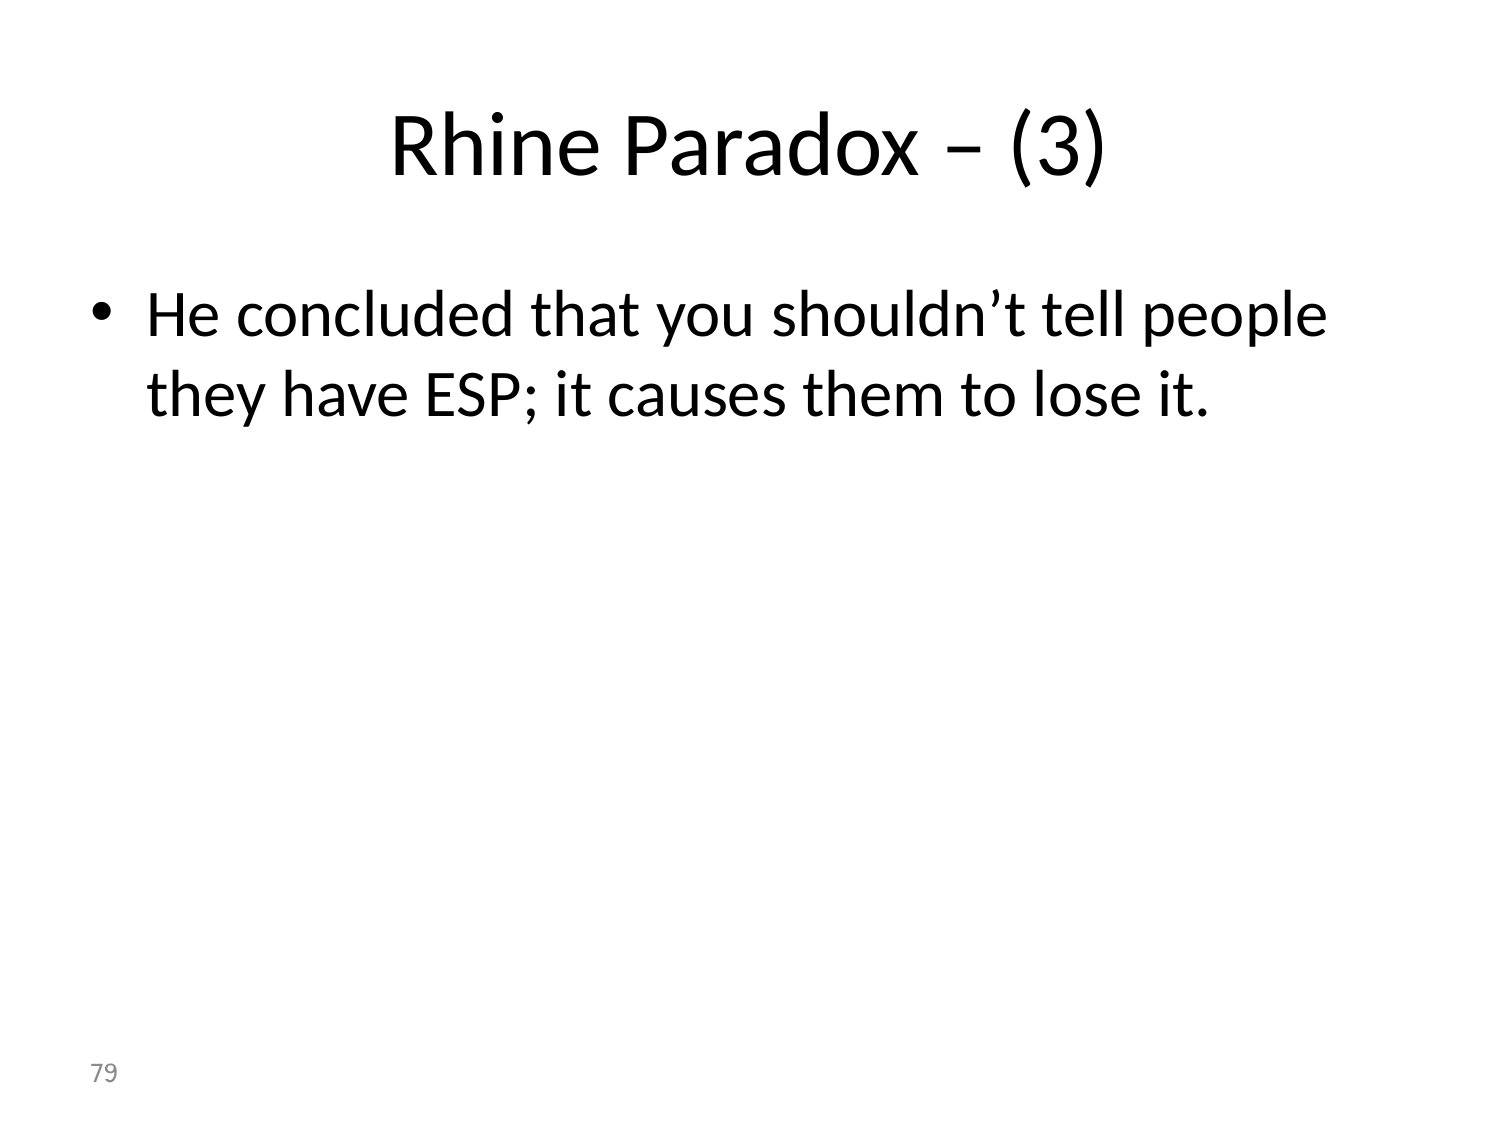

# Rhine Paradox – (3)
He concluded that you shouldn’t tell people they have ESP; it causes them to lose it.
79